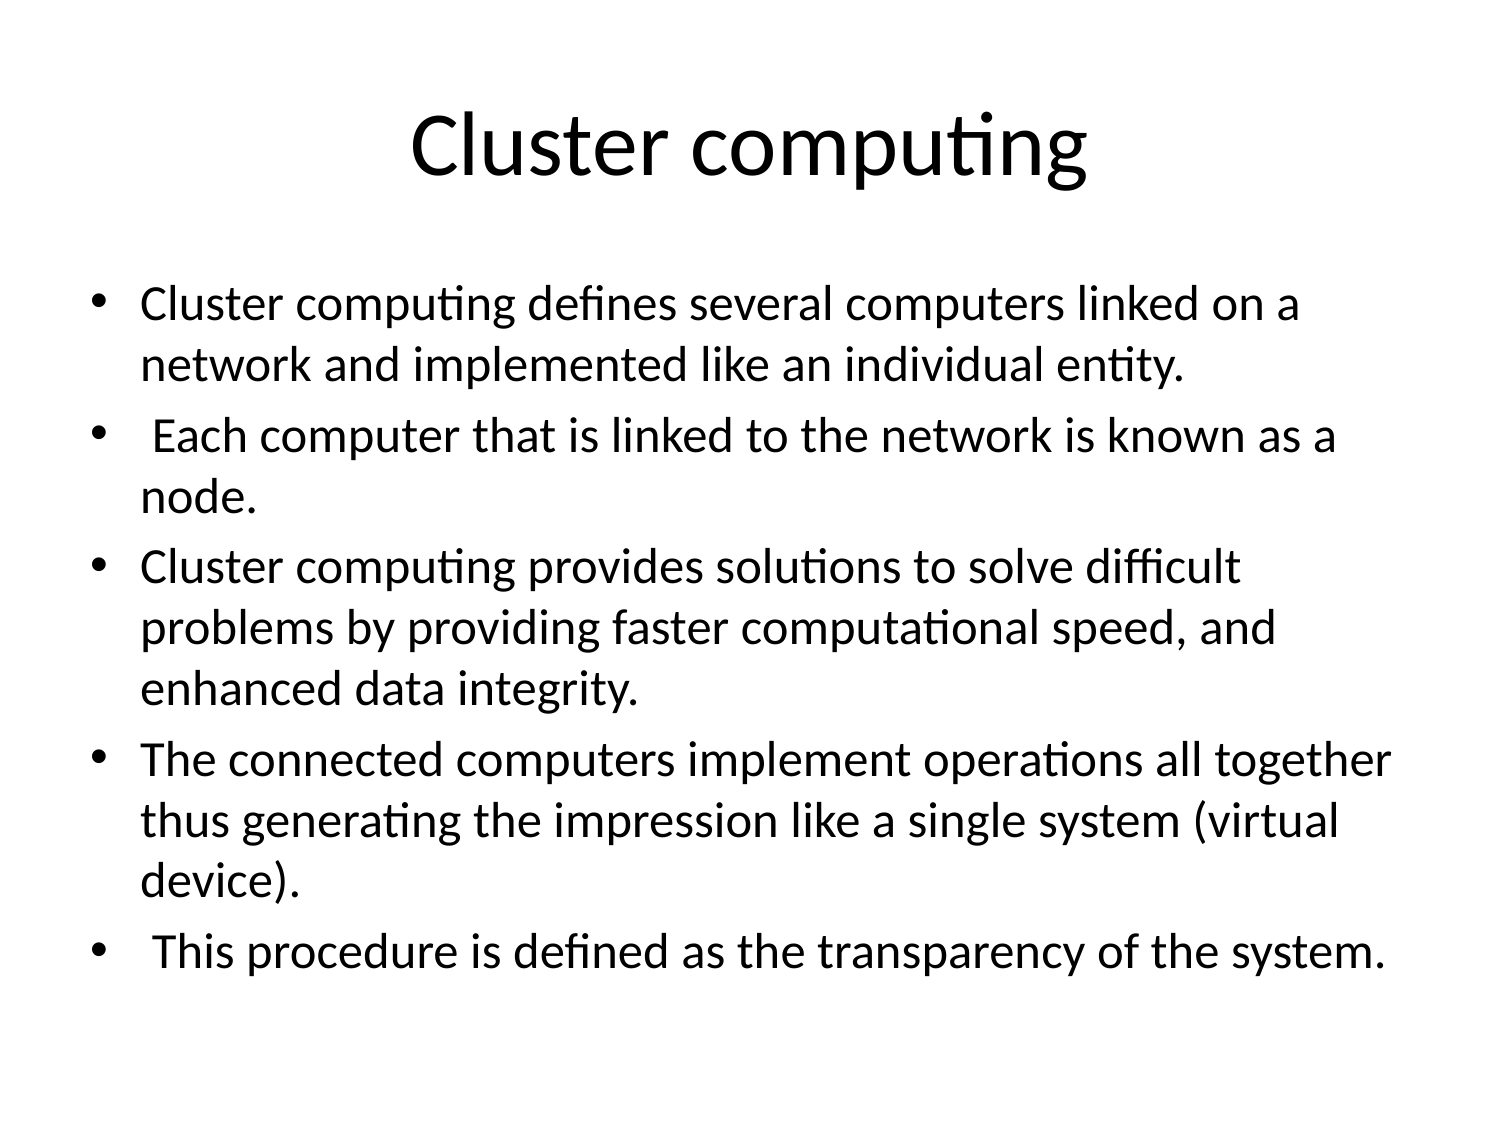

# Cluster computing
Cluster computing defines several computers linked on a network and implemented like an individual entity.
 Each computer that is linked to the network is known as a node.
Cluster computing provides solutions to solve difficult problems by providing faster computational speed, and enhanced data integrity.
The connected computers implement operations all together thus generating the impression like a single system (virtual device).
 This procedure is defined as the transparency of the system.